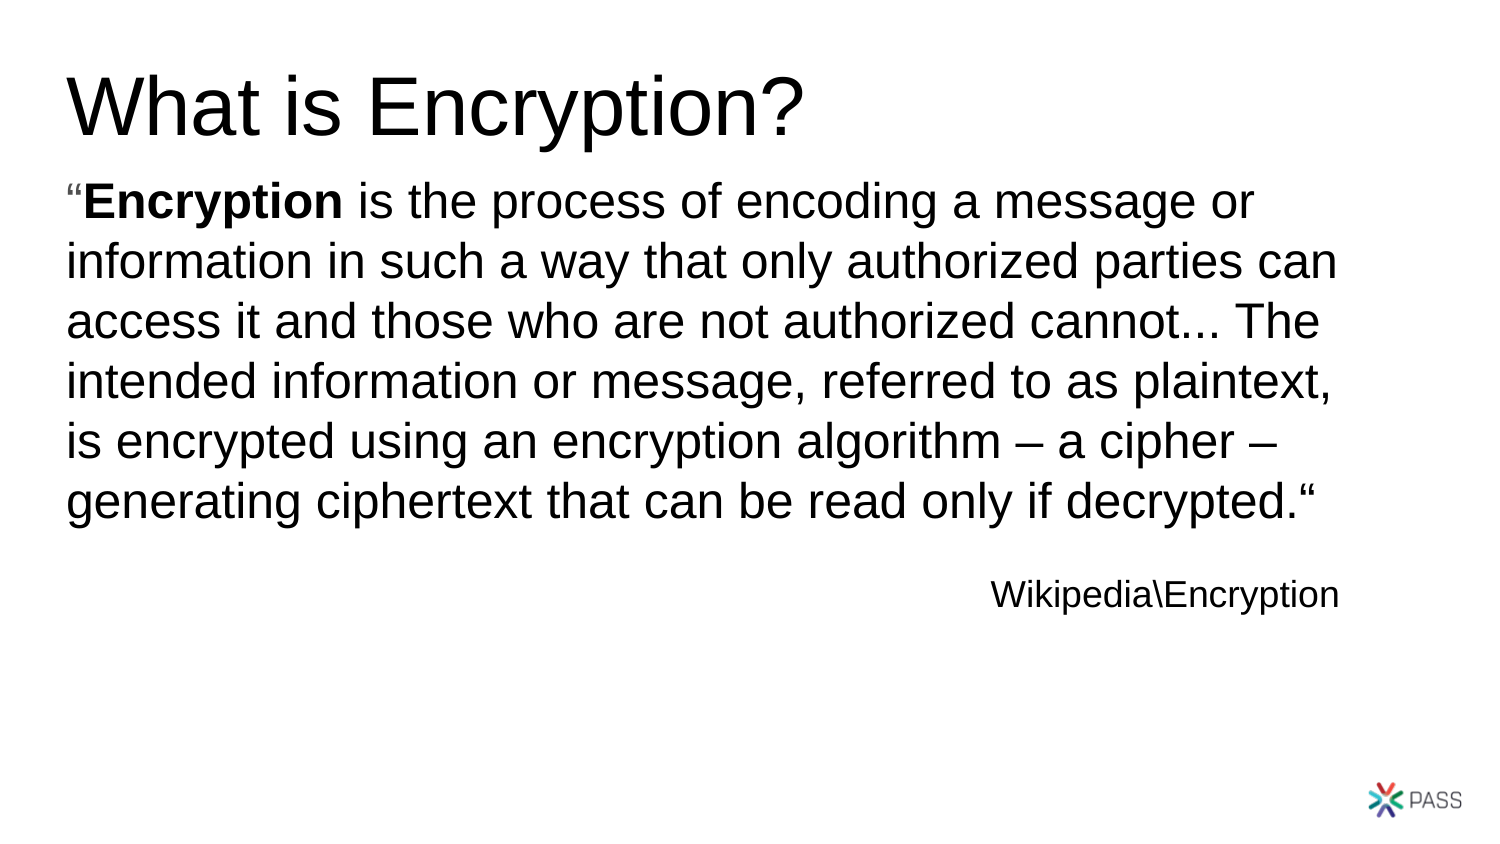

# What is Encryption?
“Encryption is the process of encoding a message or information in such a way that only authorized parties can access it and those who are not authorized cannot... The intended information or message, referred to as plaintext, is encrypted using an encryption algorithm – a cipher – generating ciphertext that can be read only if decrypted.“

Wikipedia\Encryption